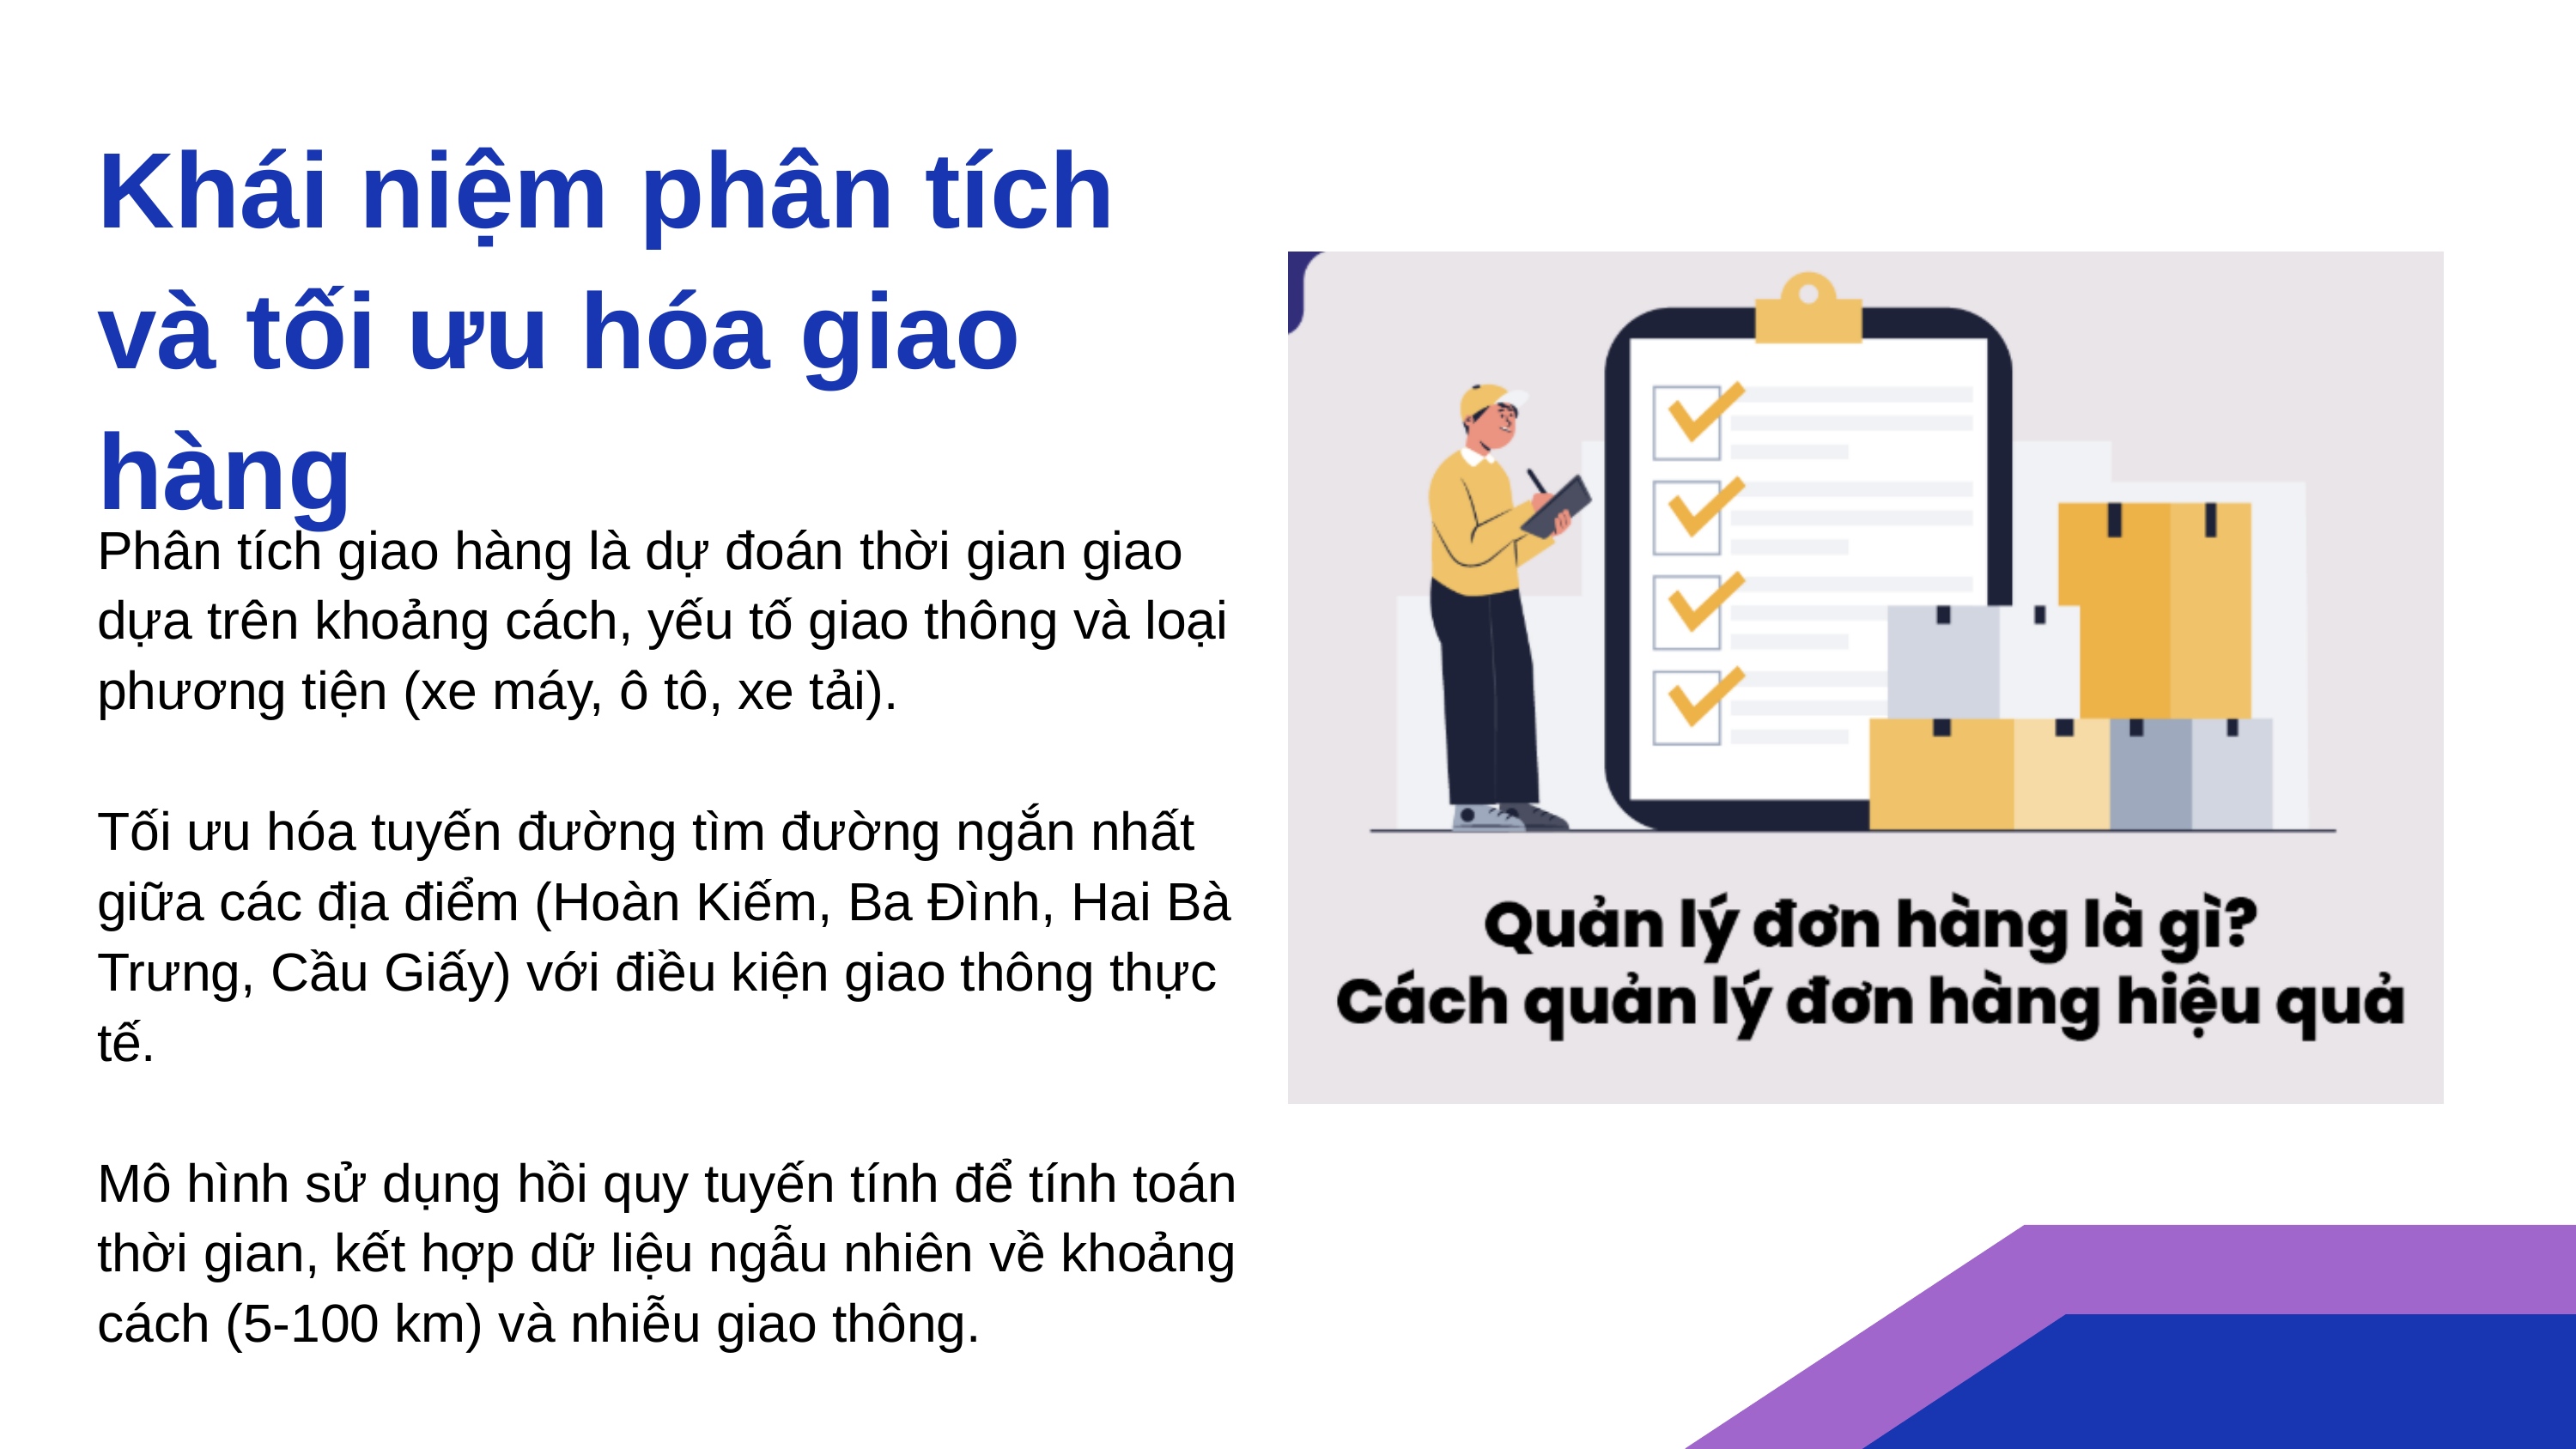

Khái niệm phân tích và tối ưu hóa giao hàng

Phân tích giao hàng là dự đoán thời gian giao dựa trên khoảng cách, yếu tố giao thông và loại phương tiện (xe máy, ô tô, xe tải).

Tối ưu hóa tuyến đường tìm đường ngắn nhất giữa các địa điểm (Hoàn Kiếm, Ba Đình, Hai Bà Trưng, Cầu Giấy) với điều kiện giao thông thực tế.

Mô hình sử dụng hồi quy tuyến tính để tính toán thời gian, kết hợp dữ liệu ngẫu nhiên về khoảng cách (5-100 km) và nhiễu giao thông.